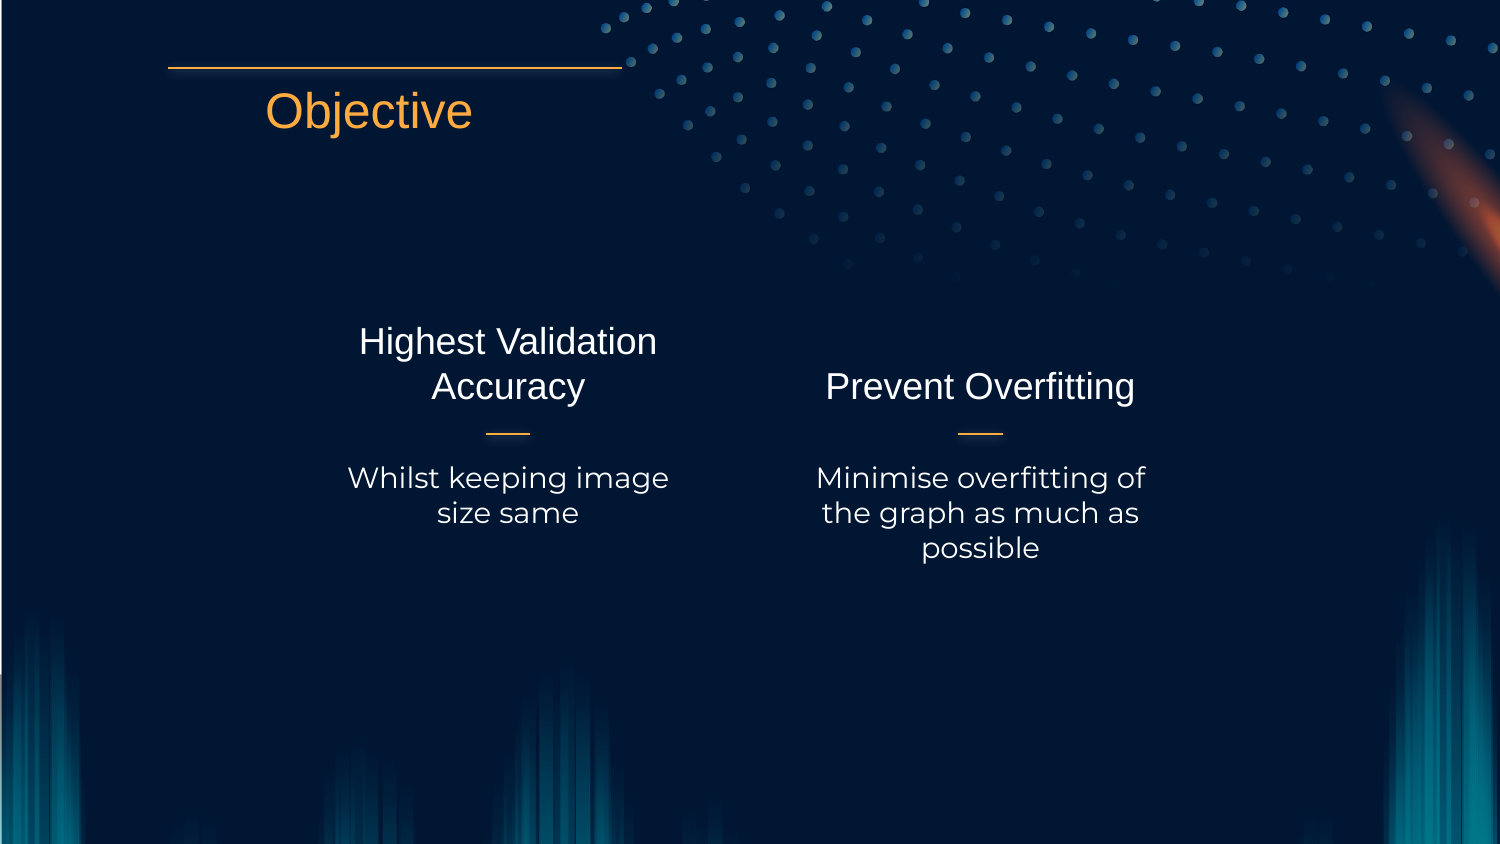

Objective
Highest Validation Accuracy
Prevent Overfitting
Whilst keeping image size same
Minimise overfitting of the graph as much as possible